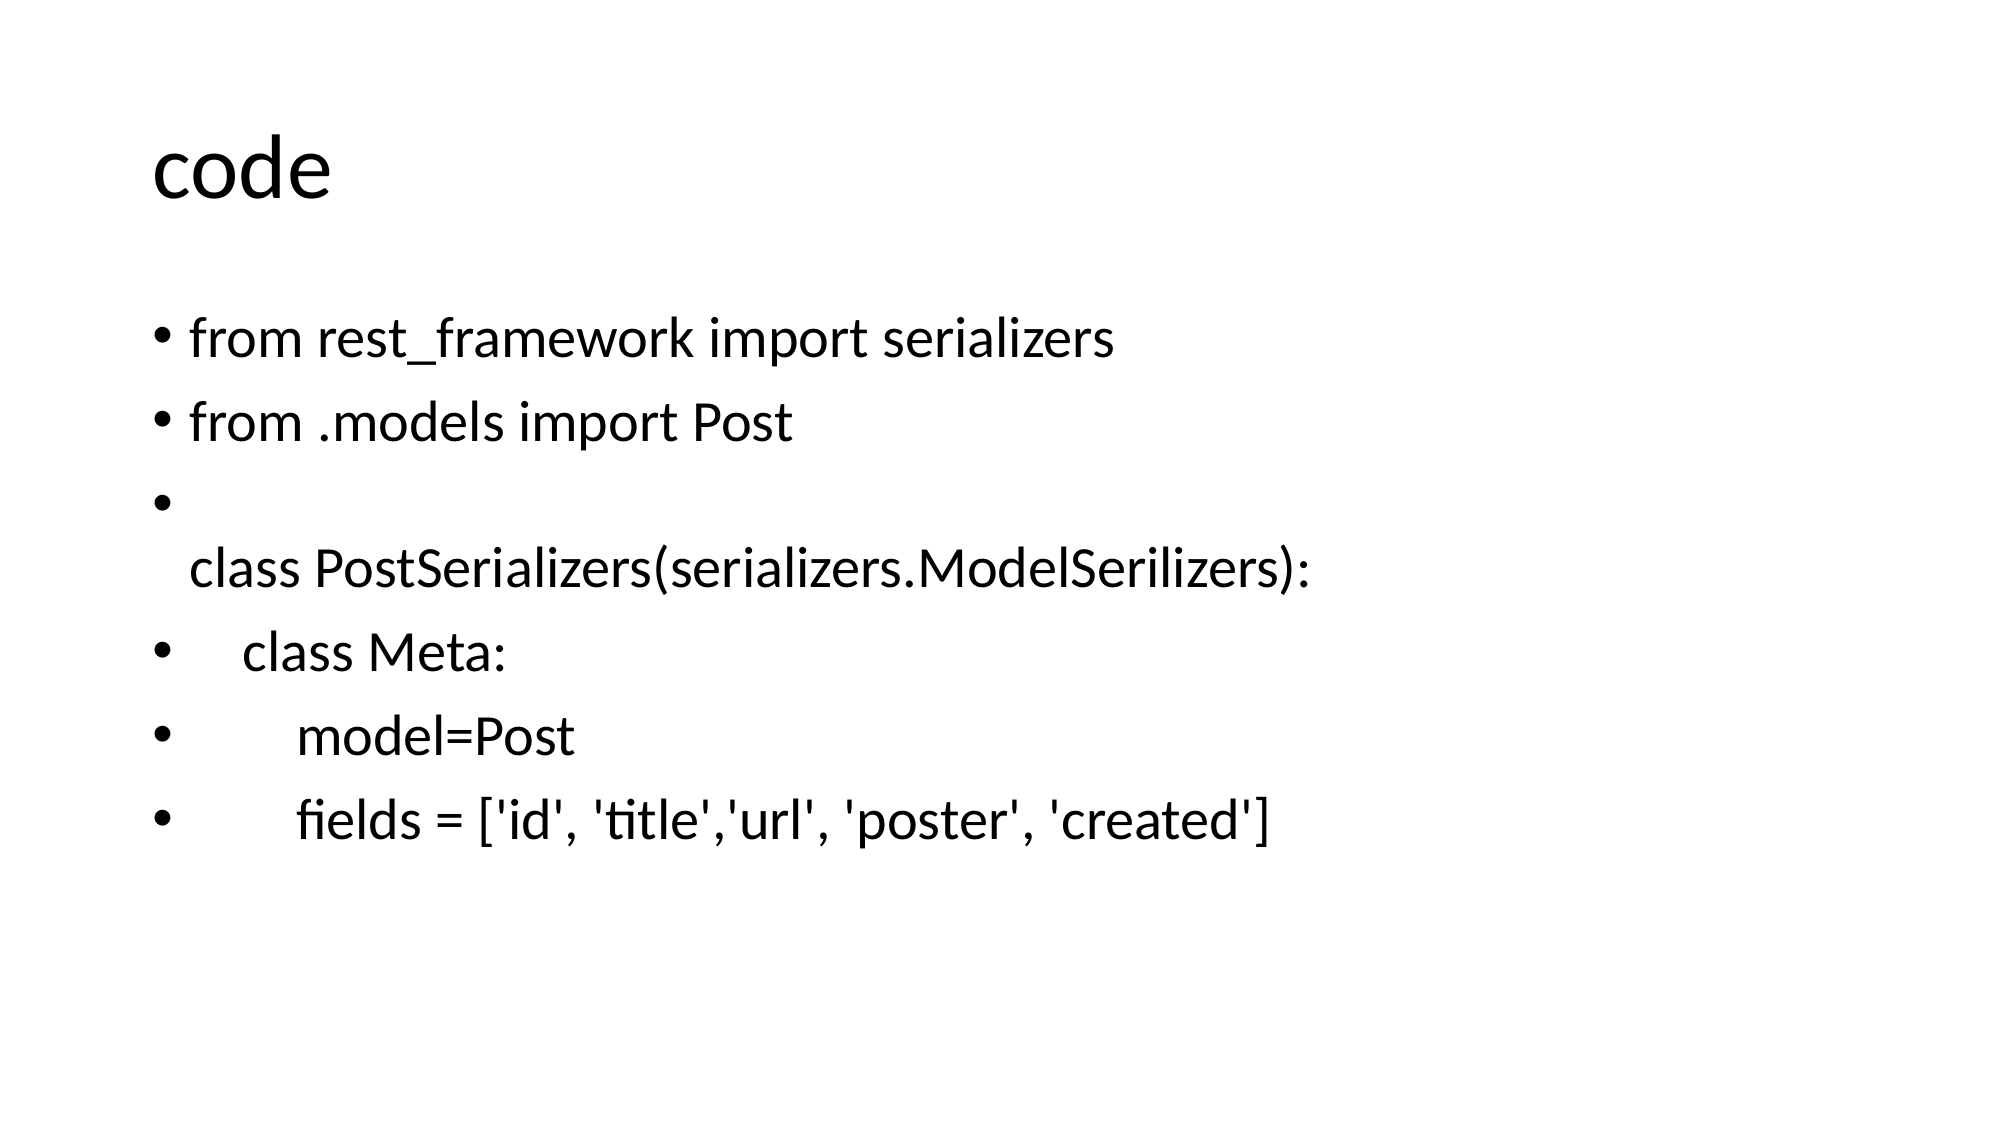

# code
from rest_framework import serializers
from .models import Post
class PostSerializers(serializers.ModelSerilizers):
    class Meta:
        model=Post
        fields = ['id', 'title','url', 'poster', 'created']